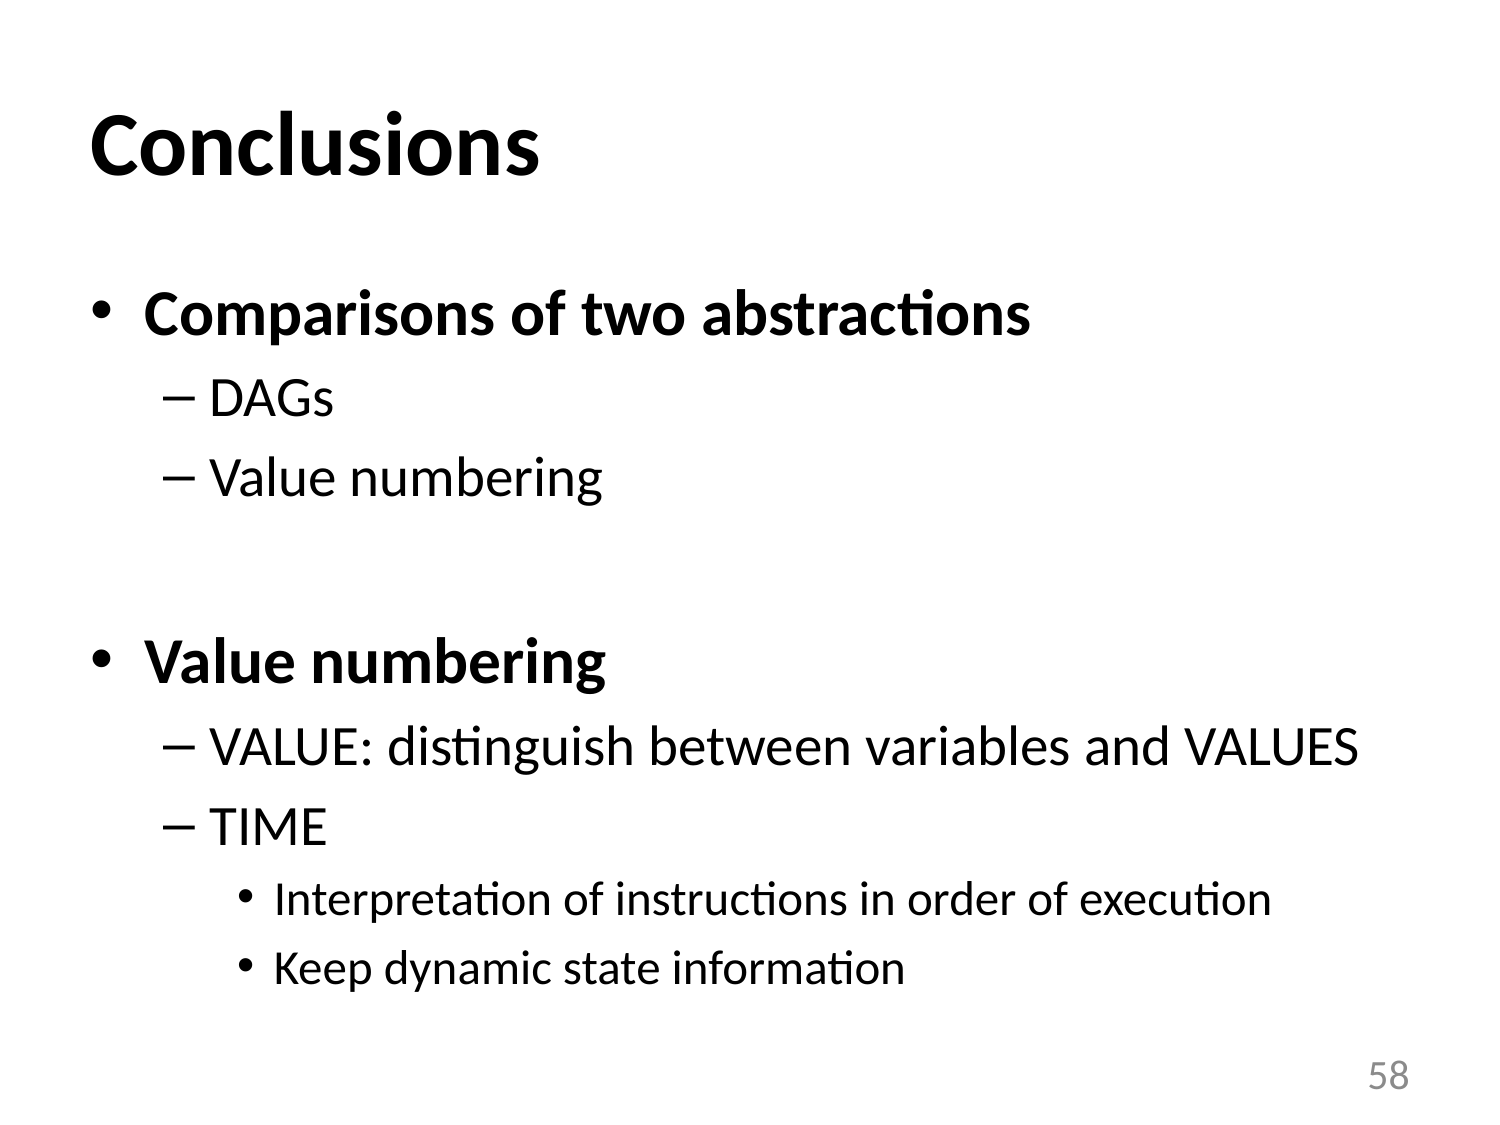

# Conclusions
Comparisons of two abstractions
DAGs
Value numbering

Value numbering
VALUE: distinguish between variables and VALUES
TIME
Interpretation of instructions in order of execution
Keep dynamic state information

58